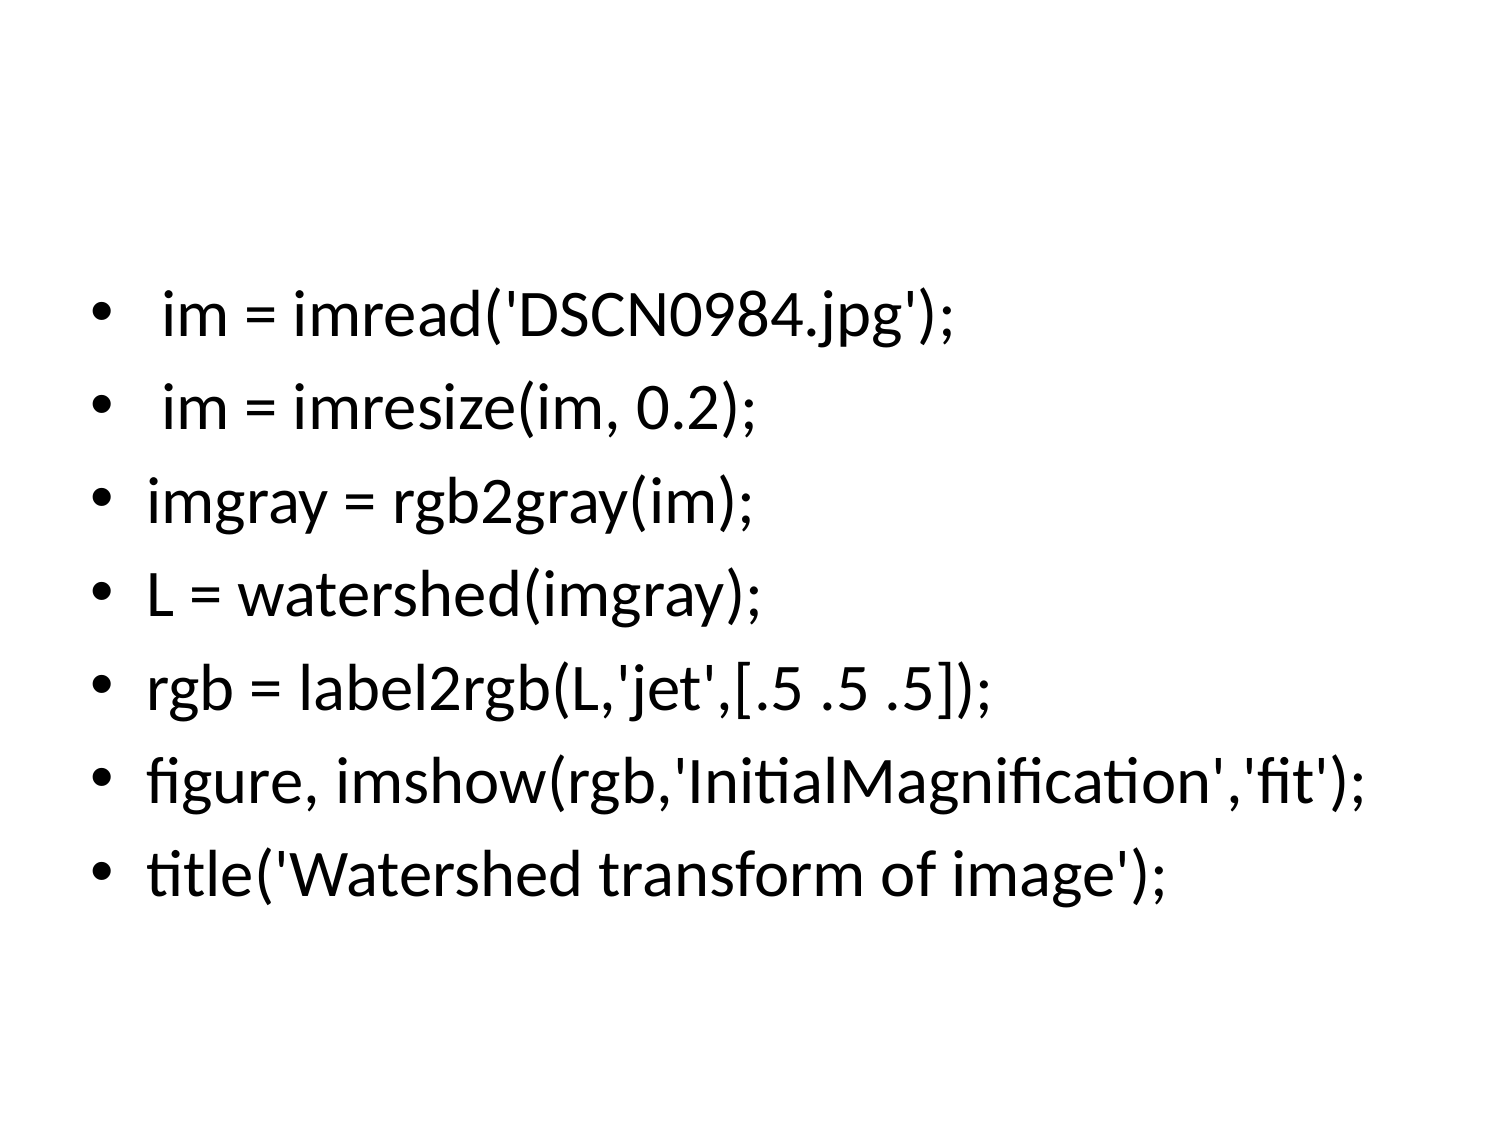

#
 im = imread('DSCN0984.jpg');
 im = imresize(im, 0.2);
imgray = rgb2gray(im);
L = watershed(imgray);
rgb = label2rgb(L,'jet',[.5 .5 .5]);
figure, imshow(rgb,'InitialMagnification','fit');
title('Watershed transform of image');